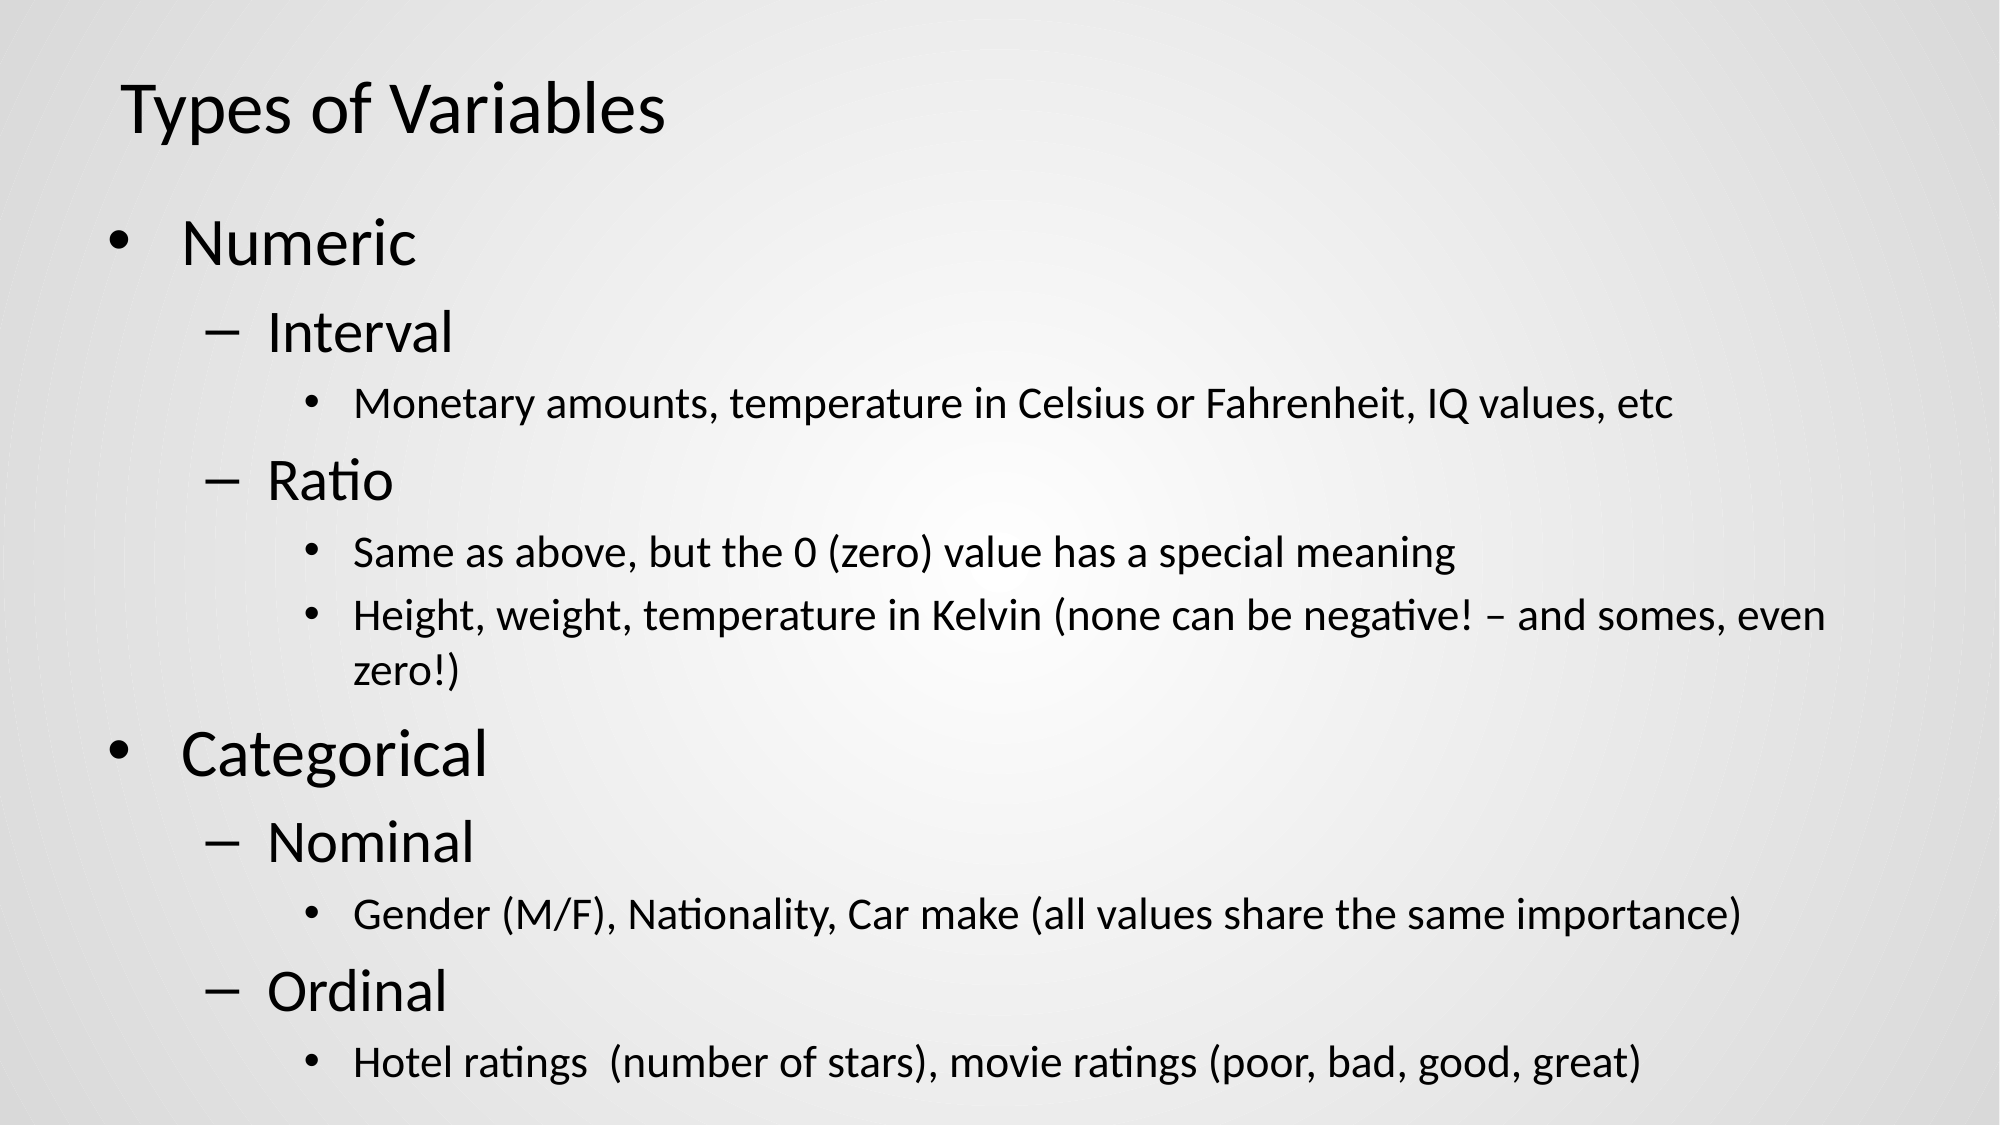

# Types of Variables
Numeric
Interval
Monetary amounts, temperature in Celsius or Fahrenheit, IQ values, etc
Ratio
Same as above, but the 0 (zero) value has a special meaning
Height, weight, temperature in Kelvin (none can be negative! – and somes, even zero!)
Categorical
Nominal
Gender (M/F), Nationality, Car make (all values share the same importance)
Ordinal
Hotel ratings  (number of stars), movie ratings (poor, bad, good, great)